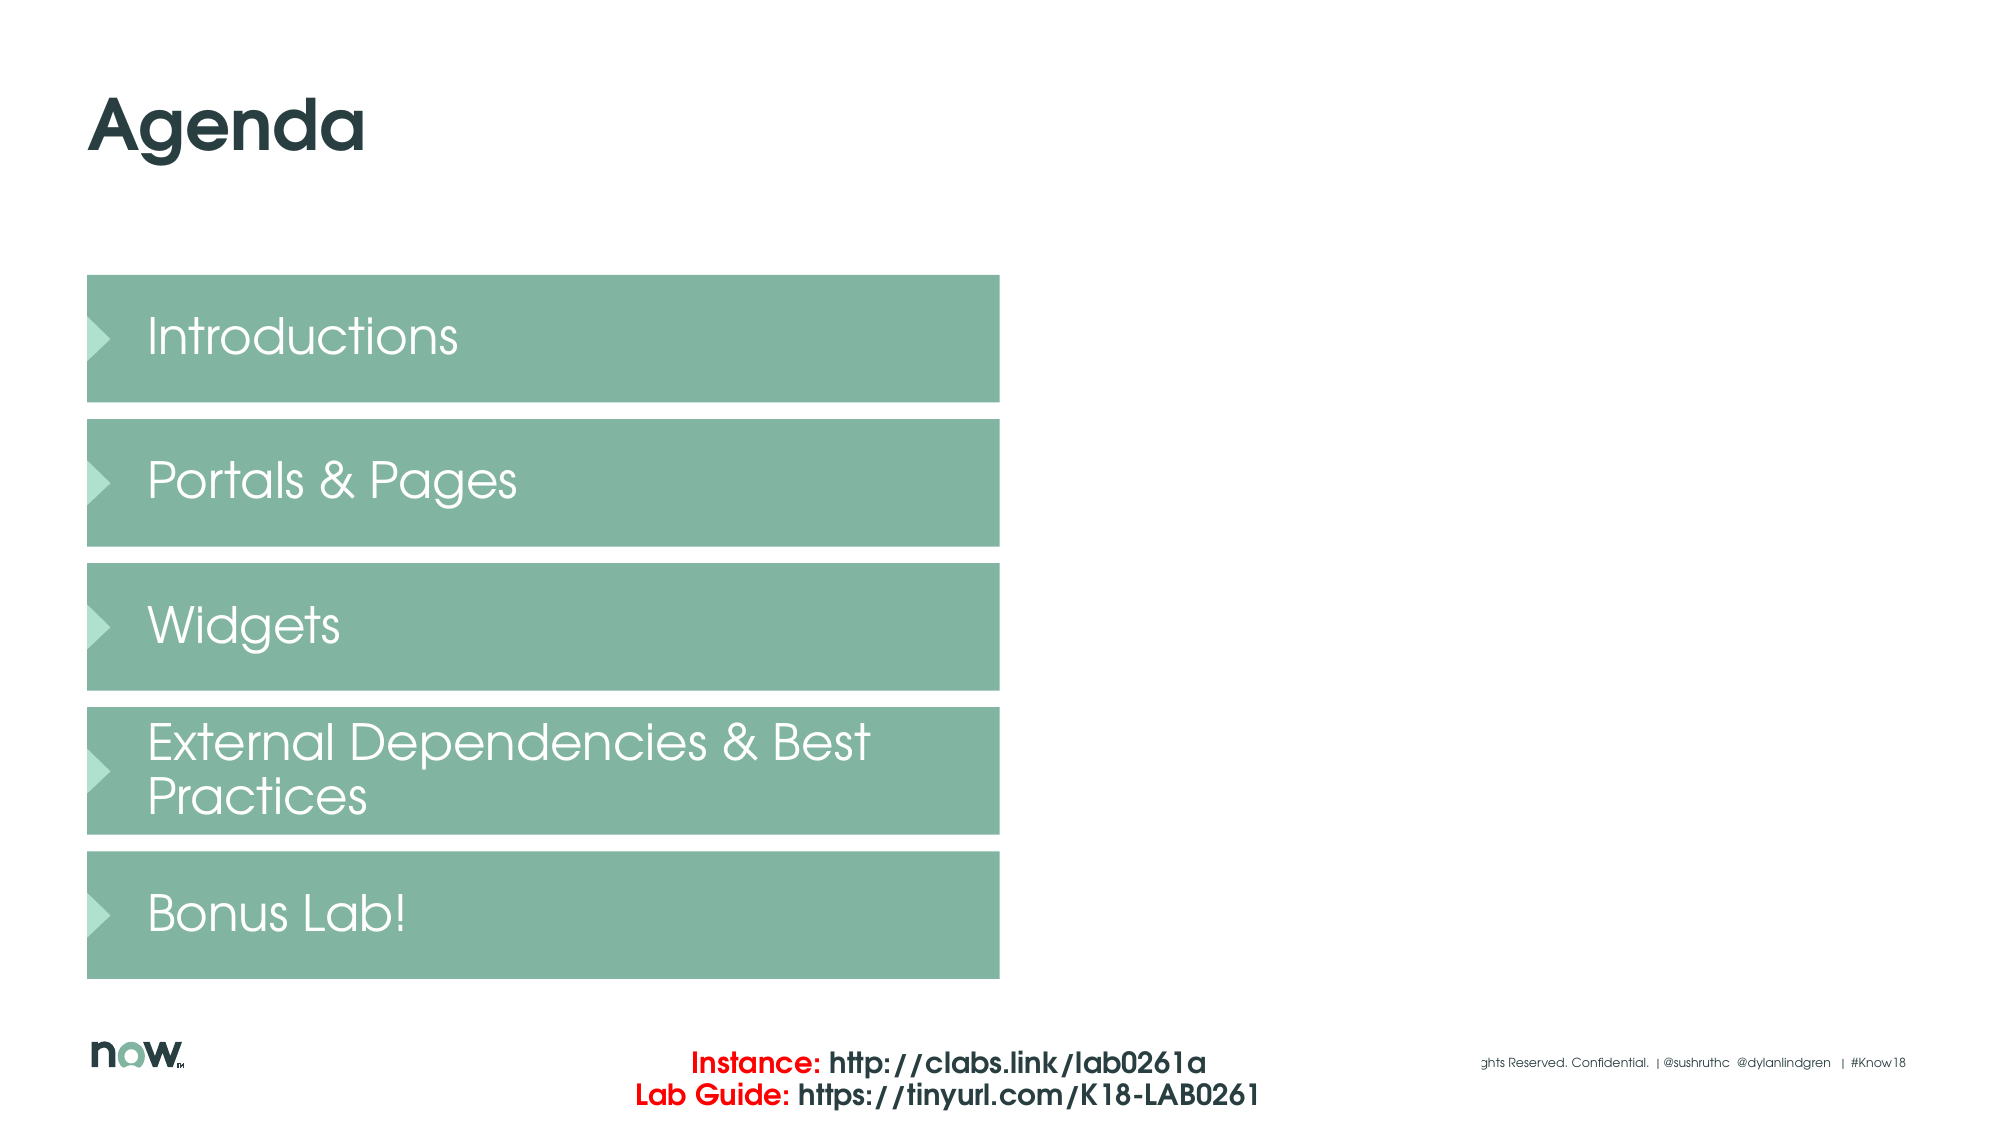

# Agenda
Introductions

Portals & Pages

Widgets

External Dependencies & Best Practices

Bonus Lab!